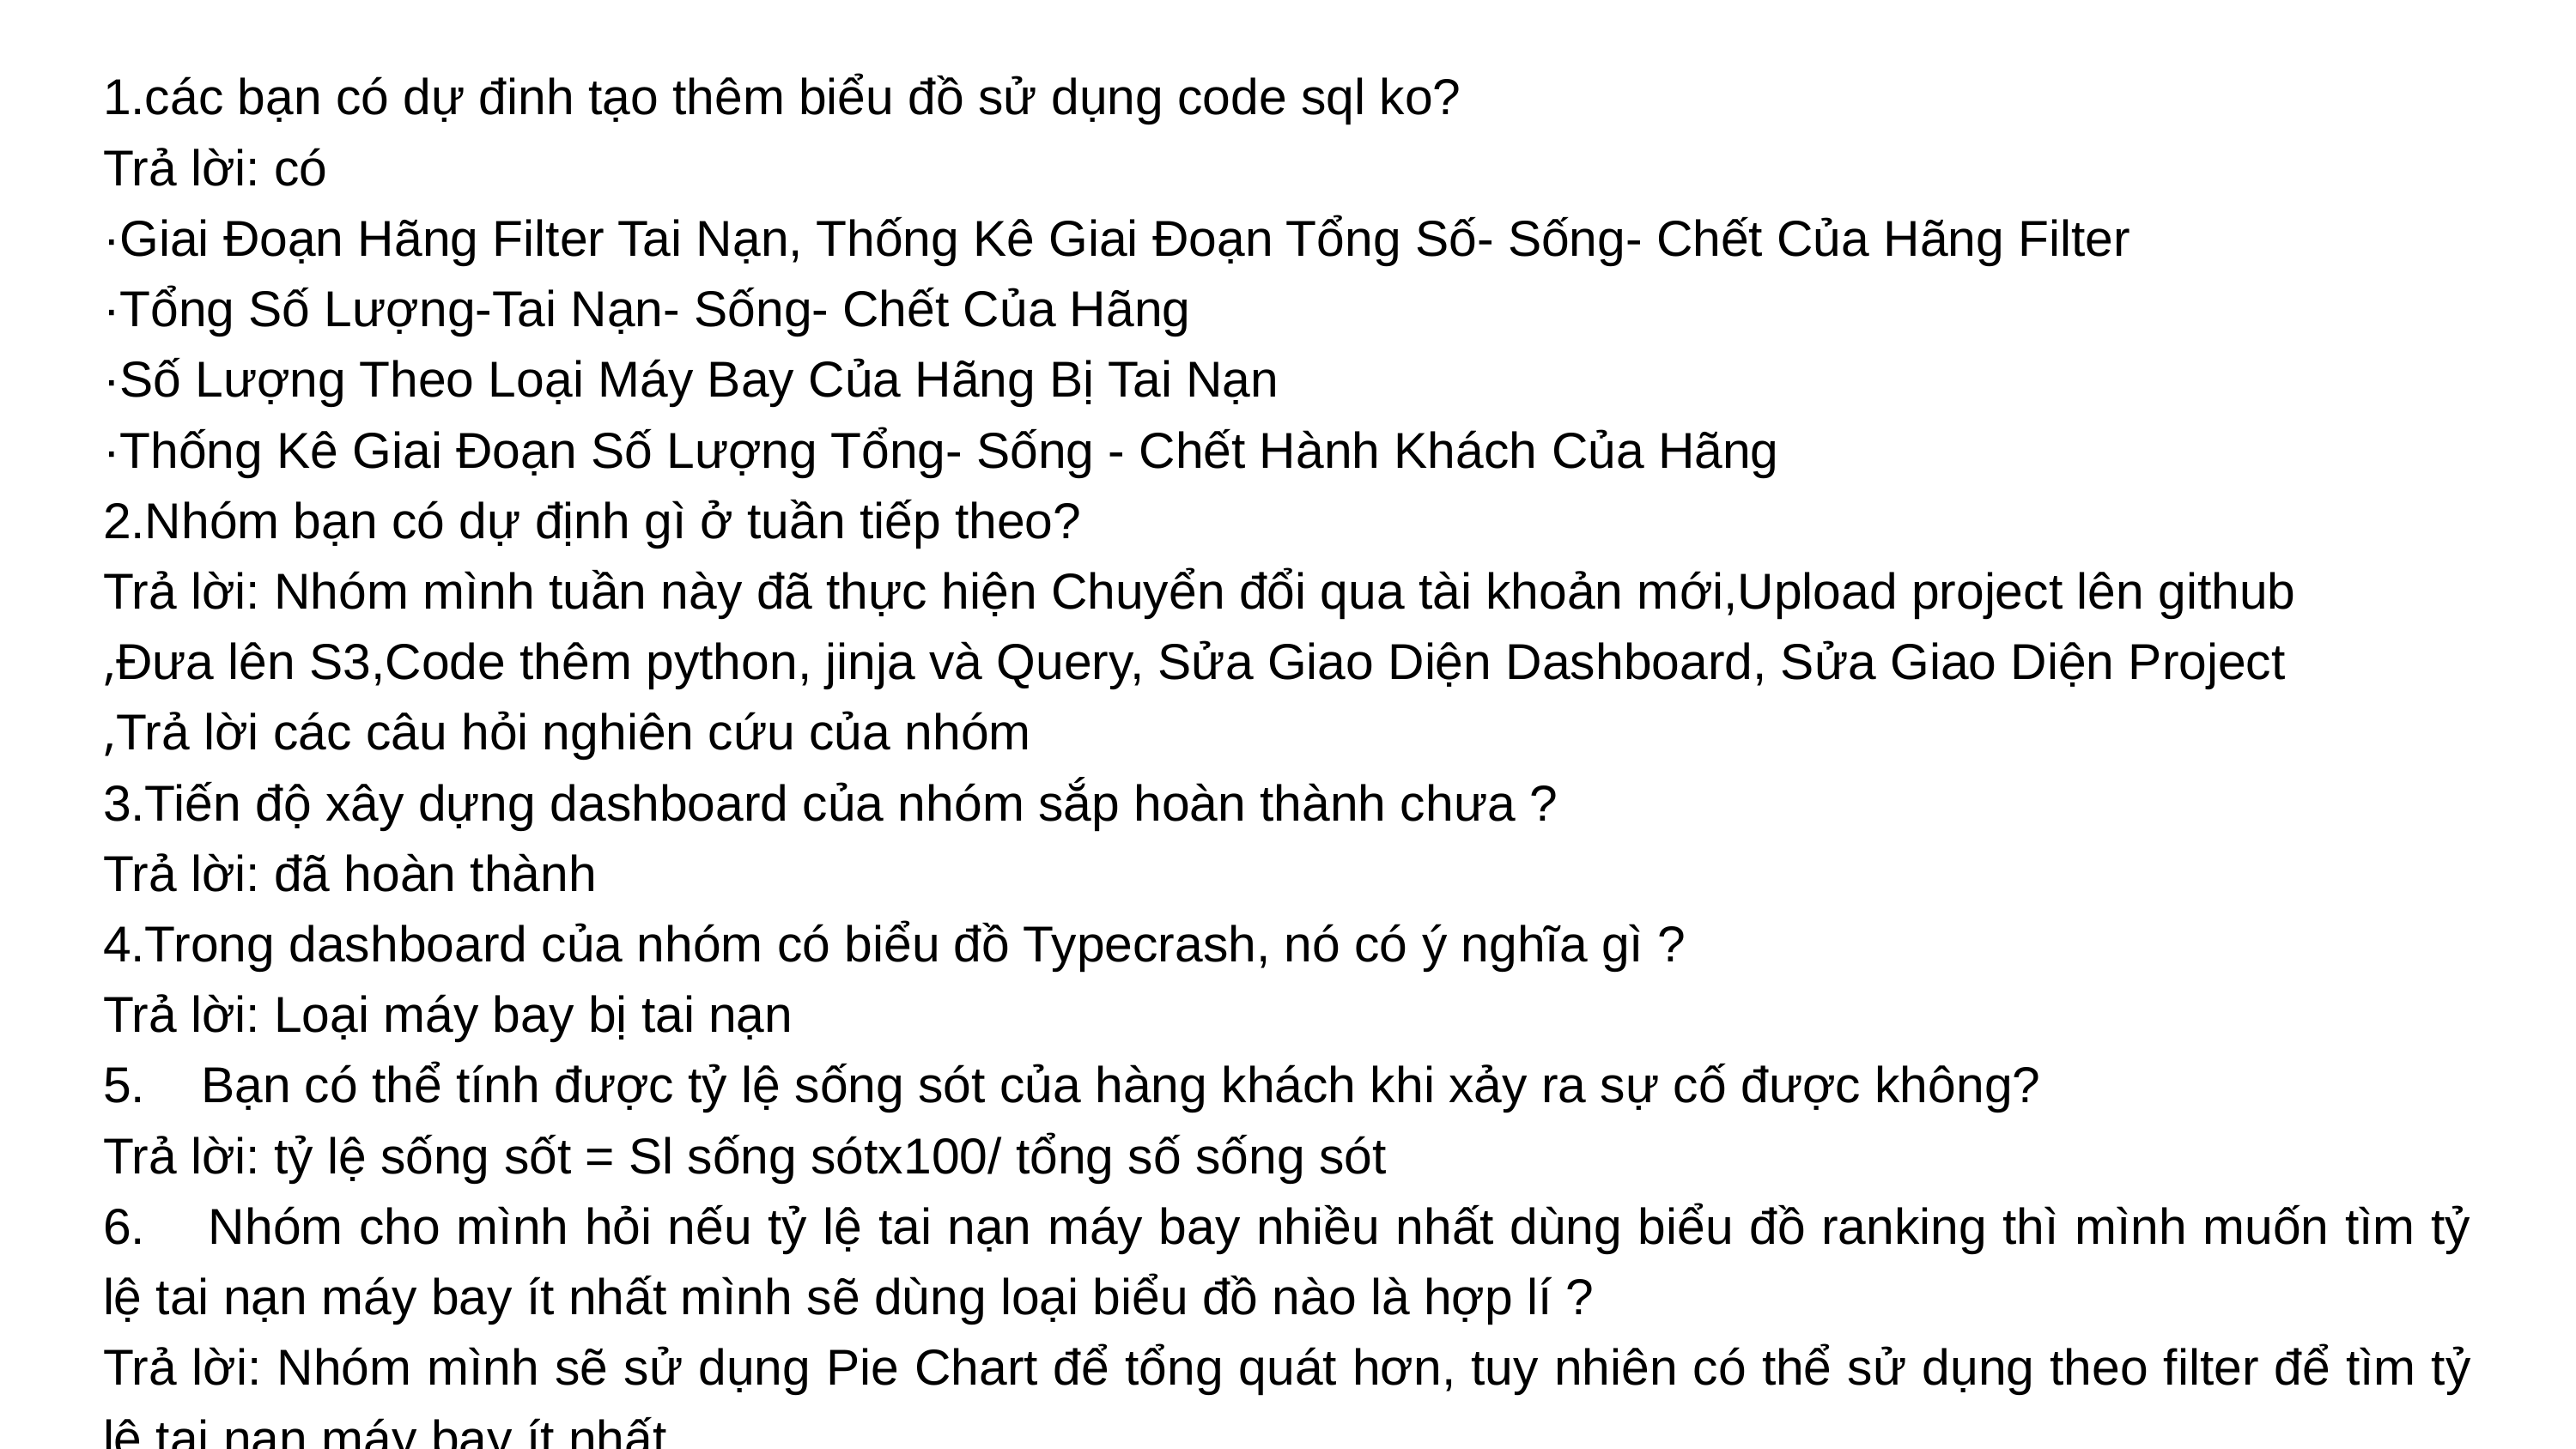

1.các bạn có dự đinh tạo thêm biểu đồ sử dụng code sql ko?
Trả lời: có
·Giai Đoạn Hãng Filter Tai Nạn, Thống Kê Giai Đoạn Tổng Số- Sống- Chết Của Hãng Filter
·Tổng Số Lượng-Tai Nạn- Sống- Chết Của Hãng
·Số Lượng Theo Loại Máy Bay Của Hãng Bị Tai Nạn
·Thống Kê Giai Đoạn Số Lượng Tổng- Sống - Chết Hành Khách Của Hãng
2.Nhóm bạn có dự định gì ở tuần tiếp theo?
Trả lời: Nhóm mình tuần này đã thực hiện Chuyển đổi qua tài khoản mới,Upload project lên github
,Đưa lên S3,Code thêm python, jinja và Query, Sửa Giao Diện Dashboard, Sửa Giao Diện Project
,Trả lời các câu hỏi nghiên cứu của nhóm
3.Tiến độ xây dựng dashboard của nhóm sắp hoàn thành chưa ?
Trả lời: đã hoàn thành
4.Trong dashboard của nhóm có biểu đồ Typecrash, nó có ý nghĩa gì ?
Trả lời: Loại máy bay bị tai nạn
5.    Bạn có thể tính được tỷ lệ sống sót của hàng khách khi xảy ra sự cố được không?
Trả lời: tỷ lệ sống sốt = Sl sống sótx100/ tổng số sống sót
6.    Nhóm cho mình hỏi nếu tỷ lệ tai nạn máy bay nhiều nhất dùng biểu đồ ranking thì mình muốn tìm tỷ lệ tai nạn máy bay ít nhất mình sẽ dùng loại biểu đồ nào là hợp lí ?
Trả lời: Nhóm mình sẽ sử dụng Pie Chart để tổng quát hơn, tuy nhiên có thể sử dụng theo filter để tìm tỷ lệ tai nạn máy bay ít nhất